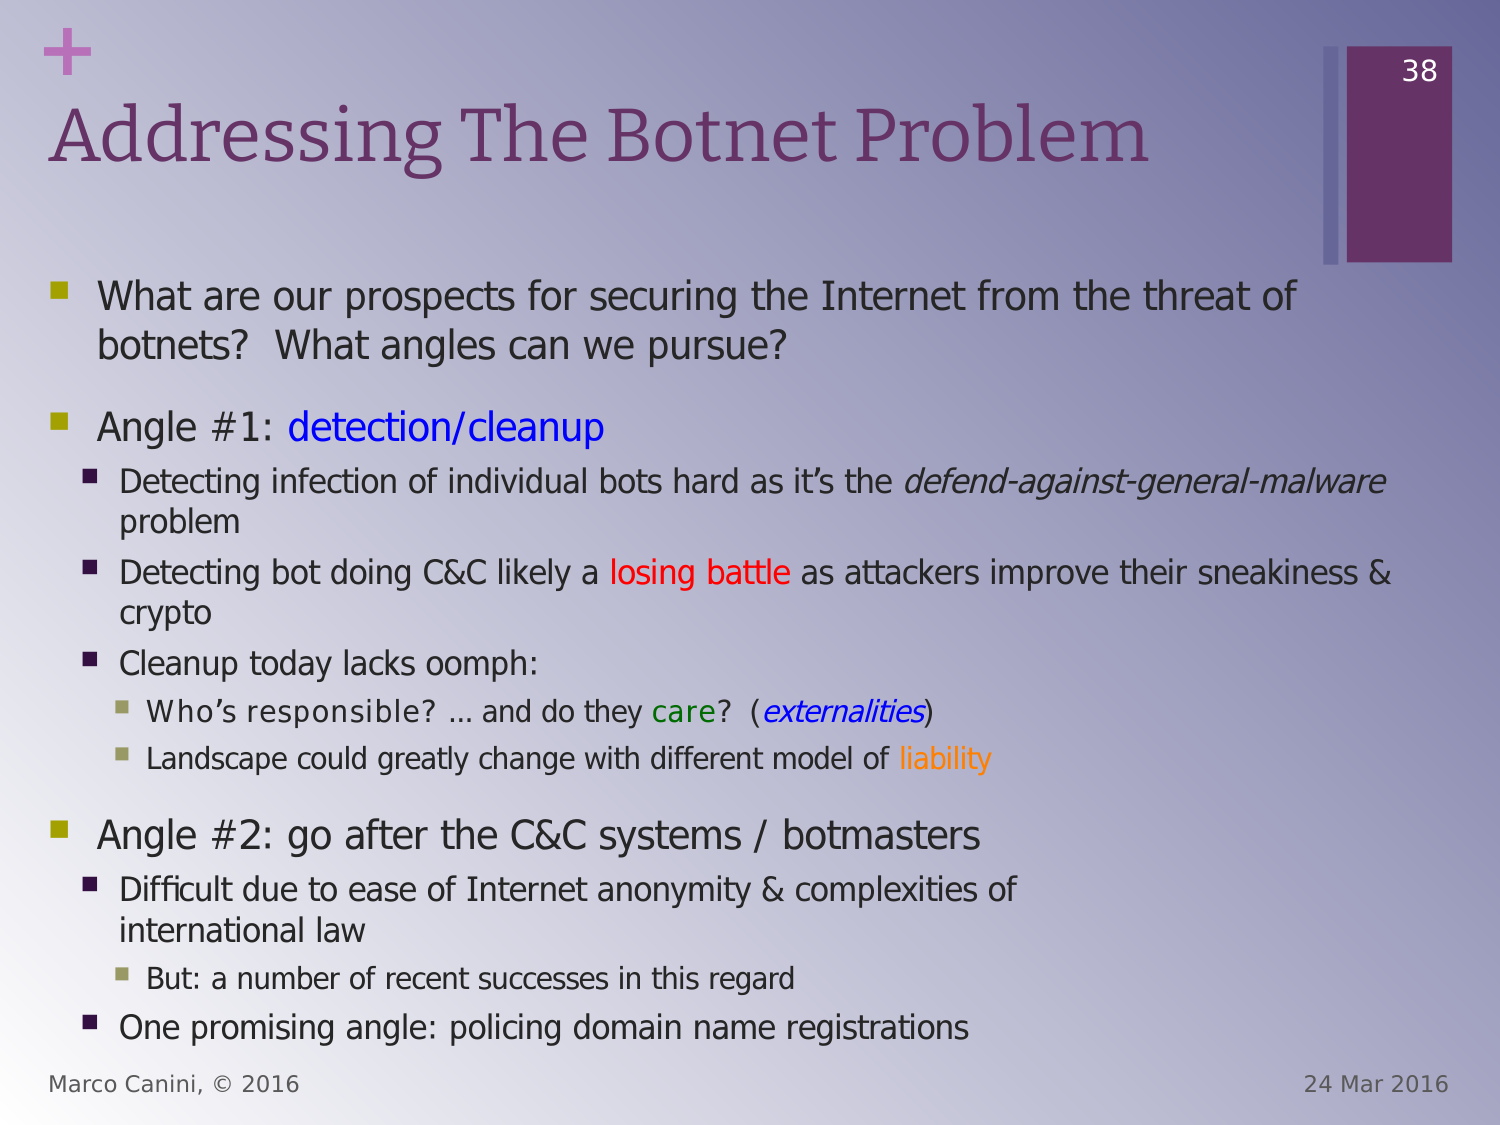

38
# Addressing The Botnet Problem
What are our prospects for securing the Internet from the threat of botnets?  What angles can we pursue?
Angle #1: detection/cleanup
Detecting infection of individual bots hard as it’s the defend-against-general-malware problem
Detecting bot doing C&C likely a losing battle as attackers improve their sneakiness & crypto
Cleanup today lacks oomph:
Who’s responsible? … and do they care?  (externalities)
Landscape could greatly change with different model of liability
Angle #2: go after the C&C systems / botmasters
Difficult due to ease of Internet anonymity & complexities of
international law
But: a number of recent successes in this regard
One promising angle: policing domain name registrations
Marco Canini, © 2016
24 Mar 2016